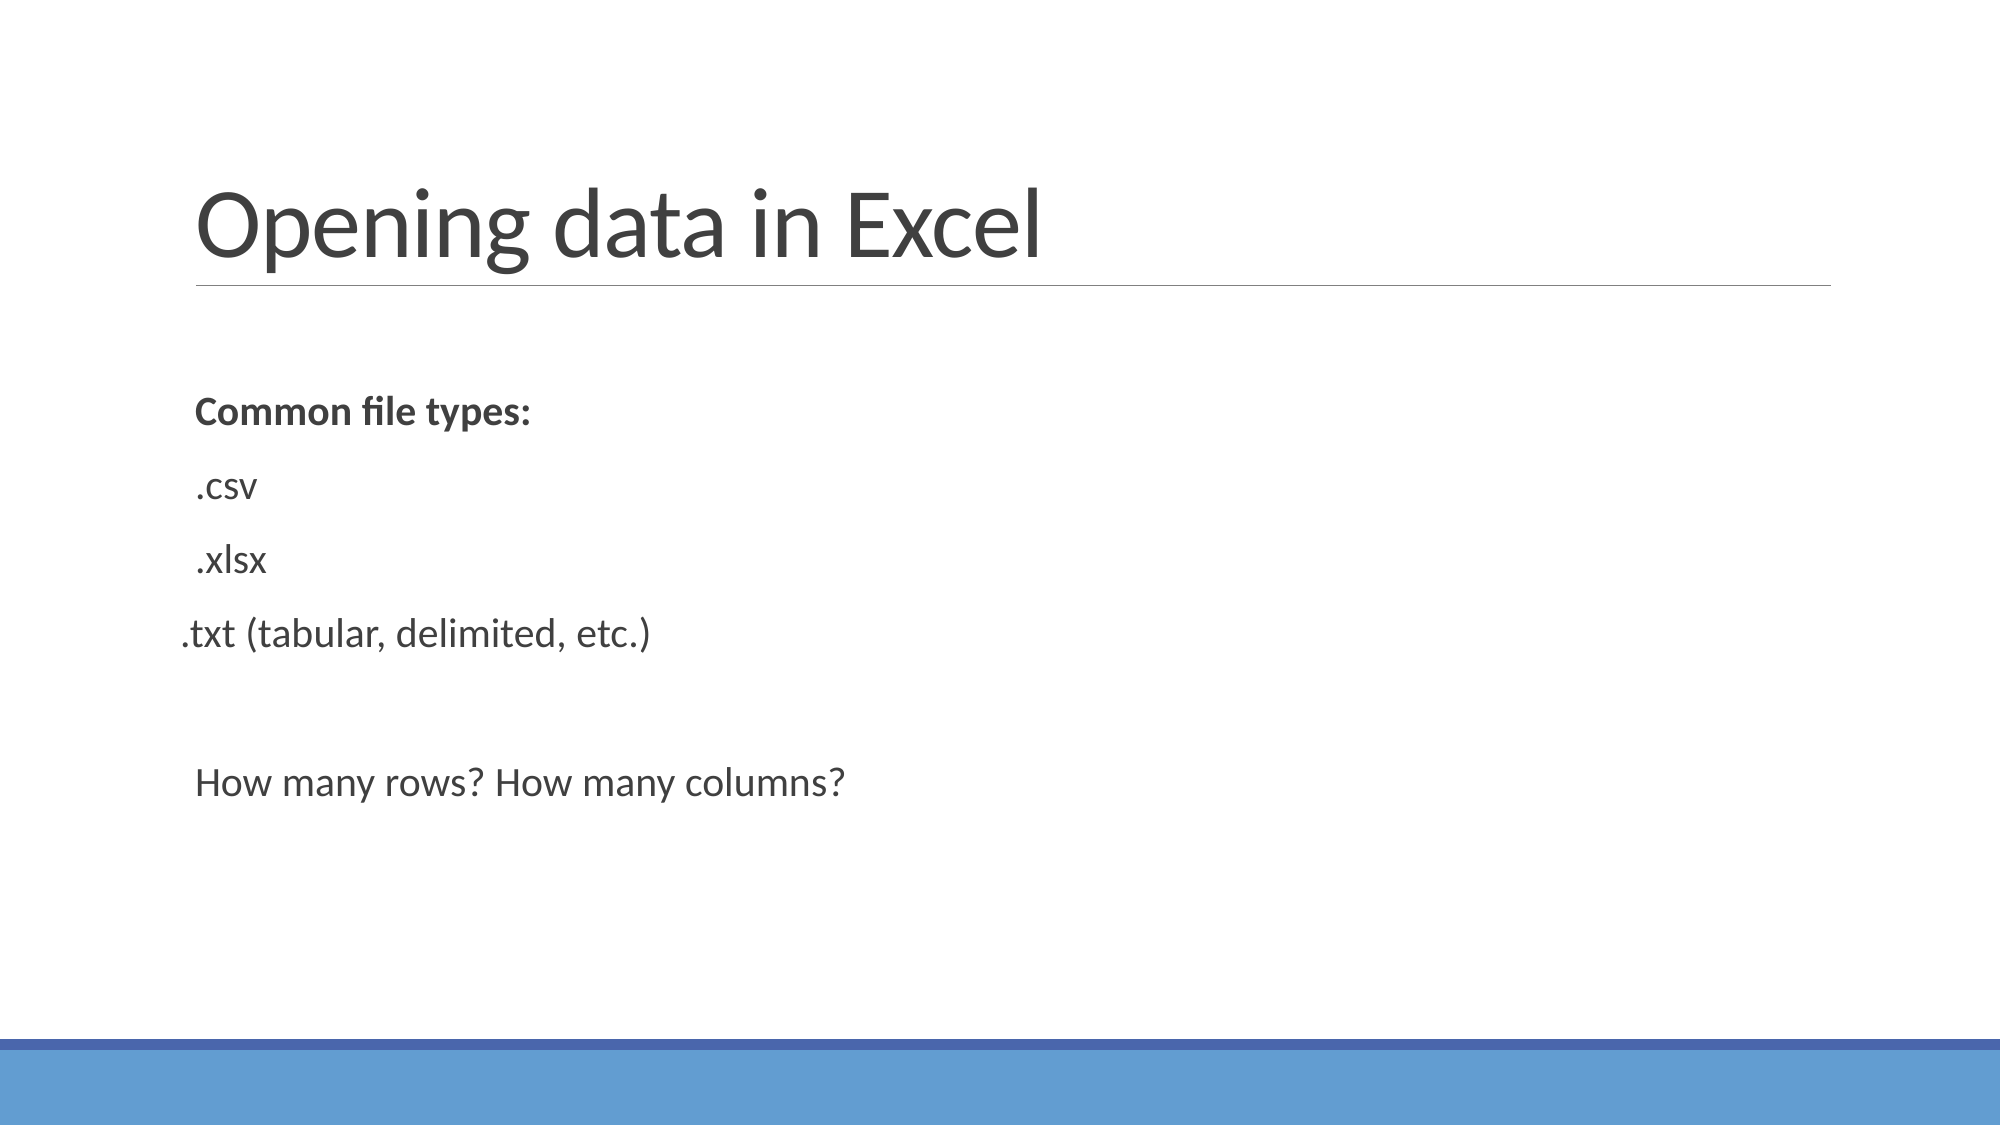

# Opening data in Excel

Common file types:
.csv
.xlsx
.txt (tabular, delimited, etc.)

How many rows? How many columns?